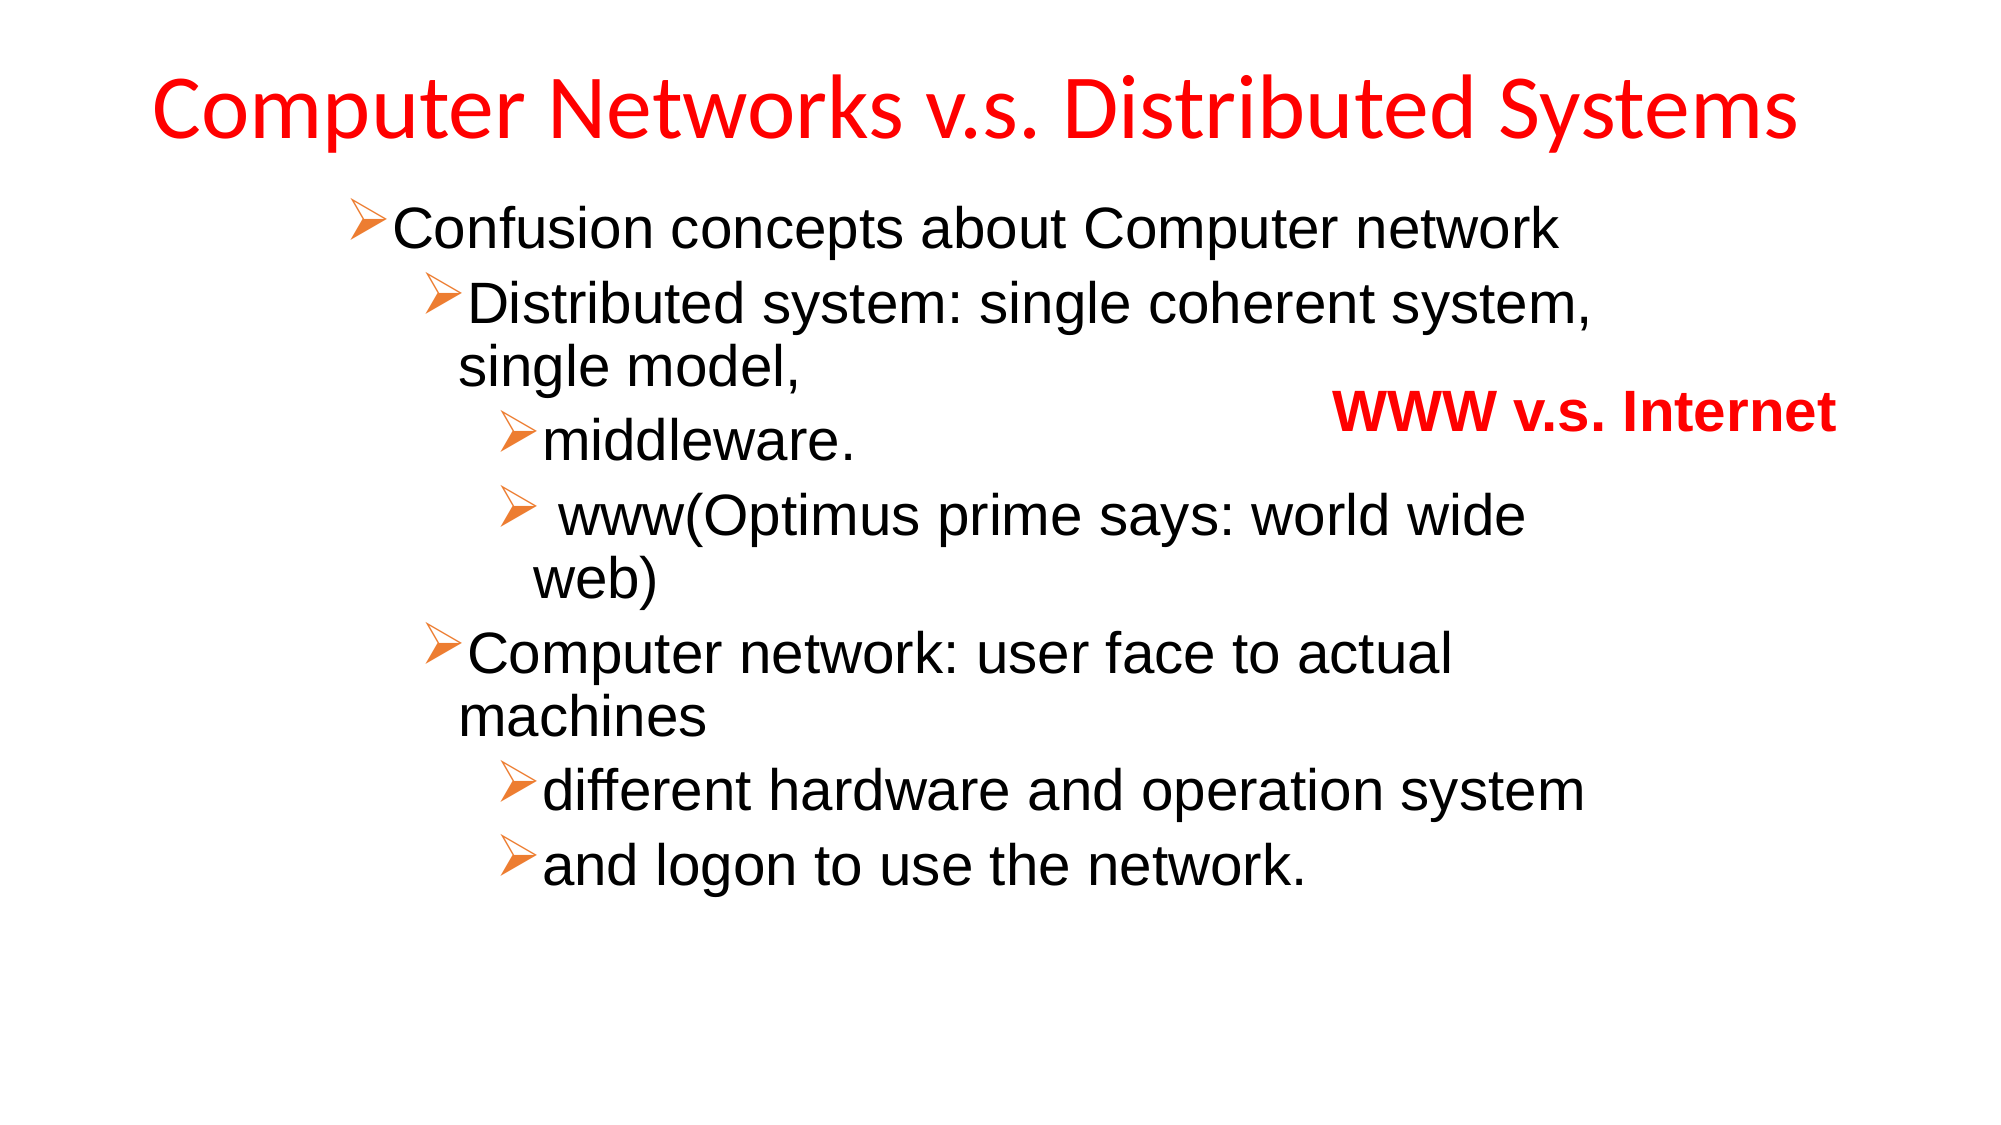

# Computer Networks v.s. Distributed Systems
Confusion concepts about Computer network
Distributed system: single coherent system, single model,
middleware.
 www(Optimus prime says: world wide web)
Computer network: user face to actual machines
different hardware and operation system
and logon to use the network.

WWW v.s. Internet